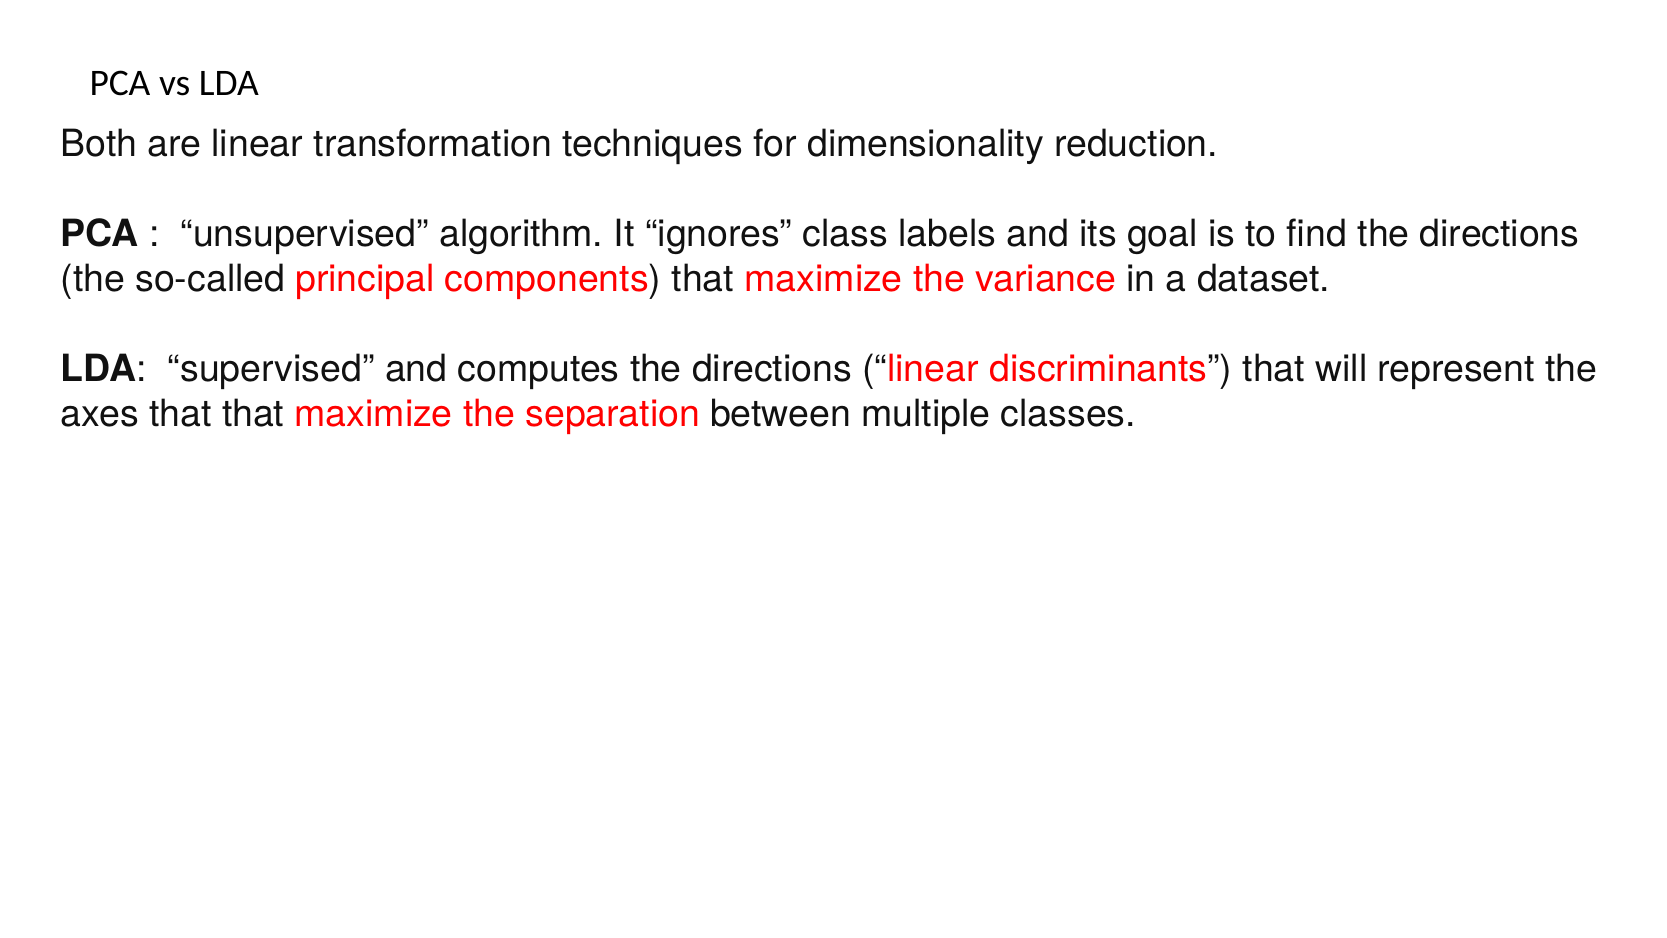

PCA vs LDA
Both are linear transformation techniques for dimensionality reduction.

PCA :  “unsupervised” algorithm. It “ignores” class labels and its goal is to find the directions (the so-called principal components) that maximize the variance in a dataset.

LDA:  “supervised” and computes the directions (“linear discriminants”) that will represent the axes that that maximize the separation between multiple classes.